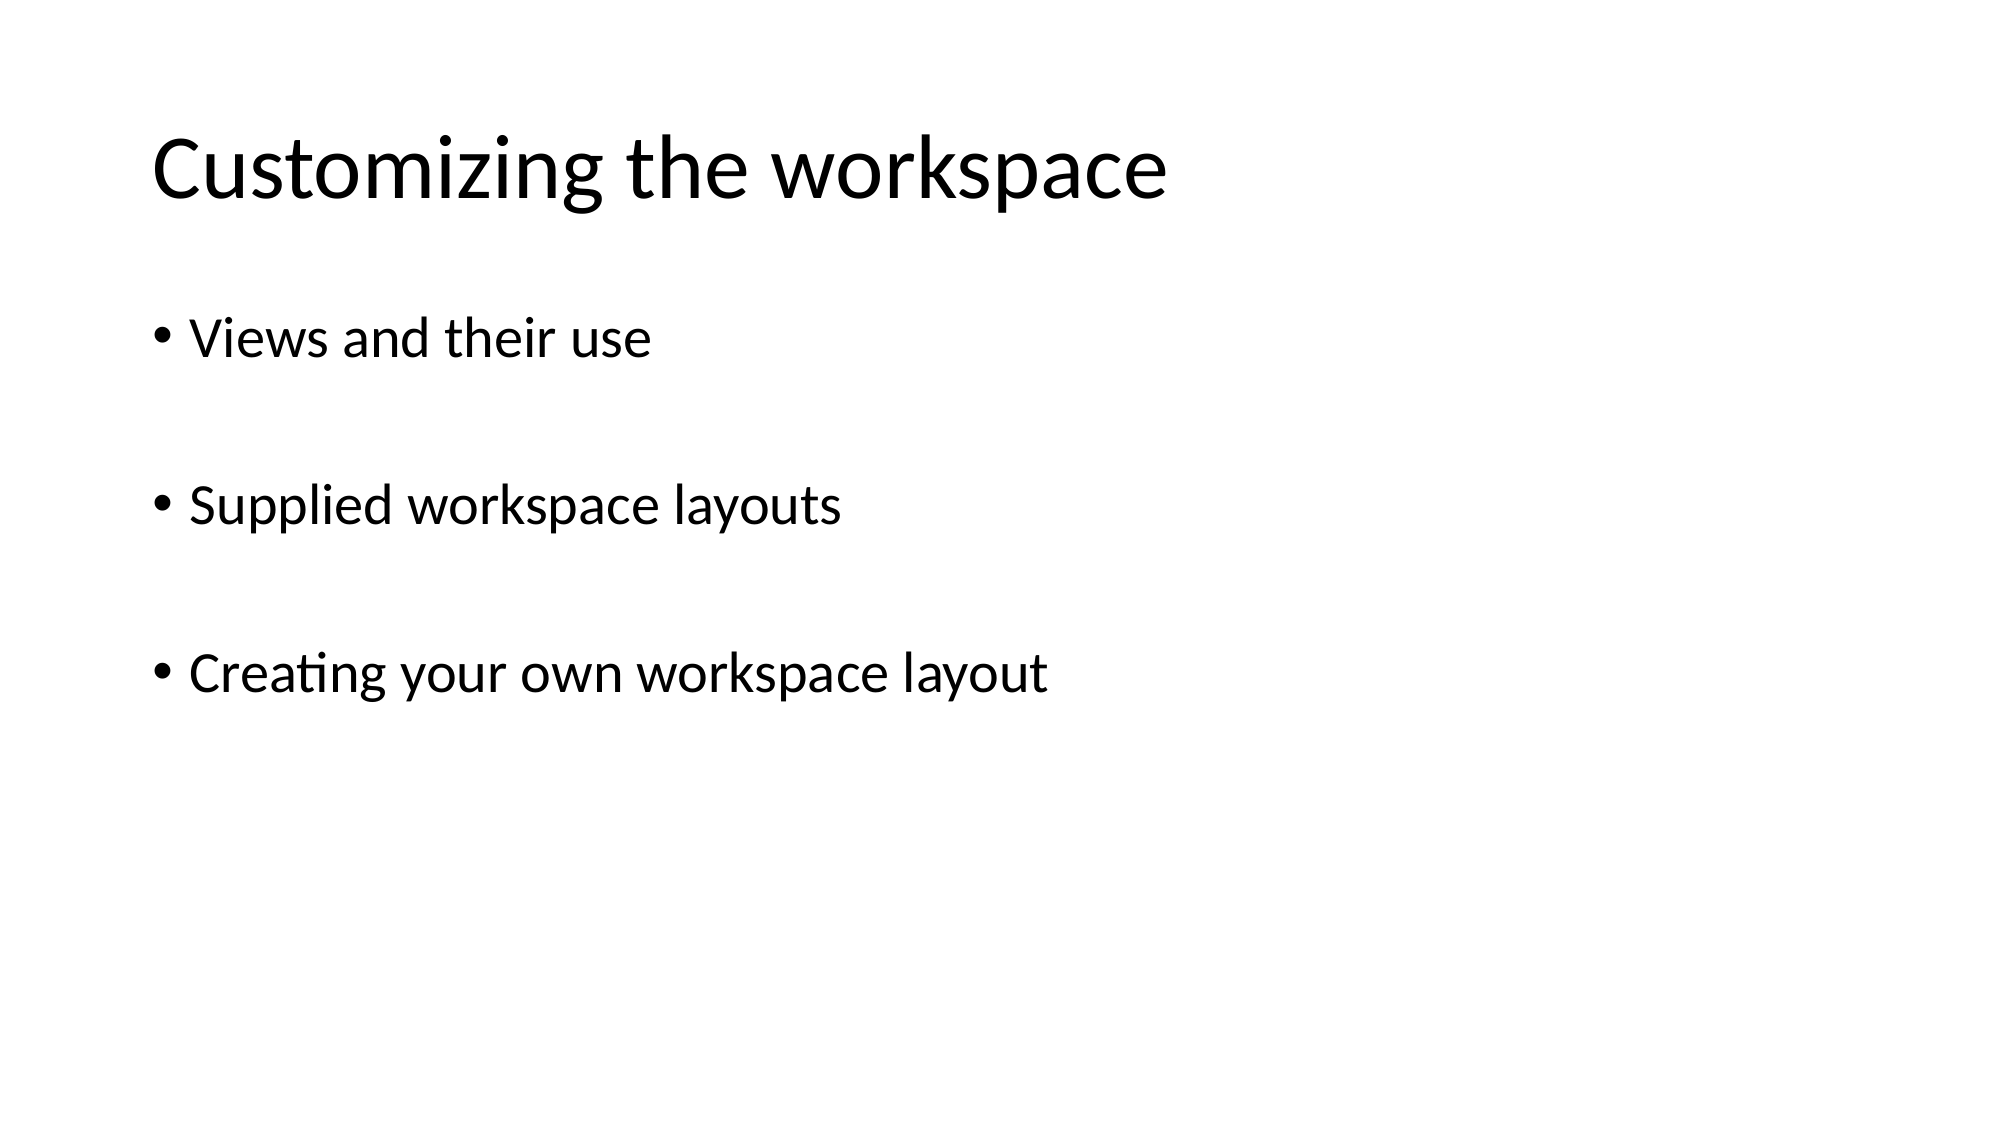

# Customizing the workspace
Views and their use

Supplied workspace layouts

Creating your own workspace layout